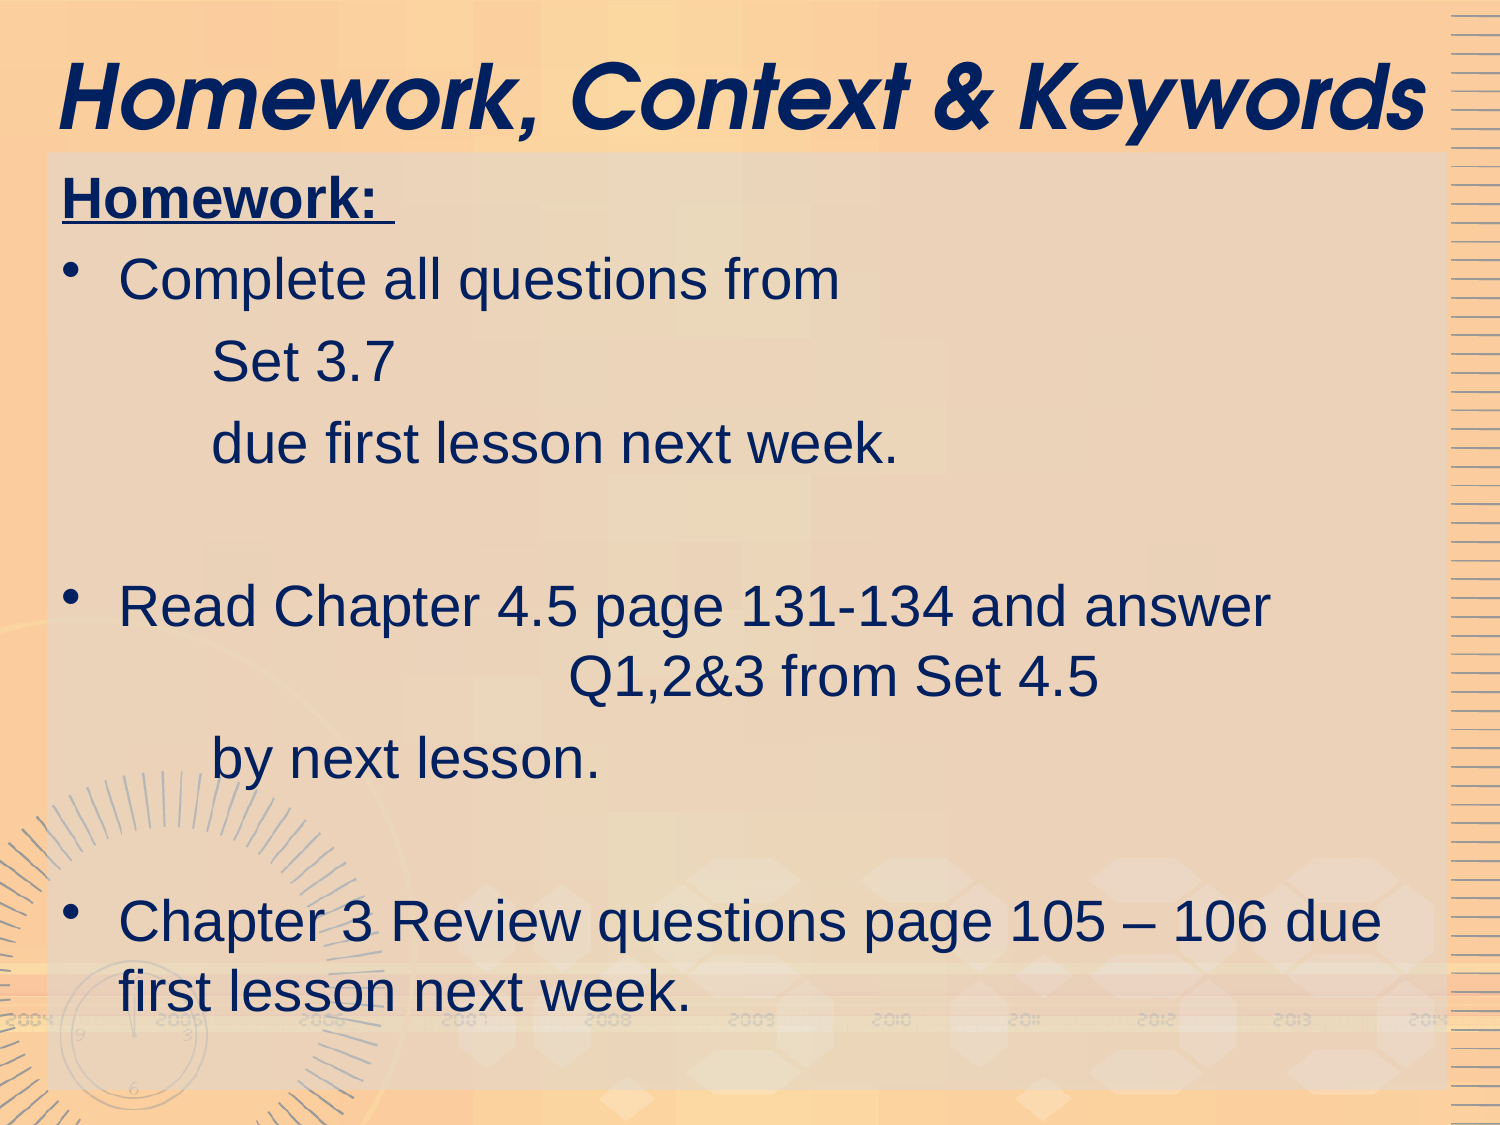

# Homework, Context & Keywords
Homework:
Complete all questions from
	Set 3.7
	due first lesson next week.

Read Chapter 4.5 page 131-134 and answer                                  	Q1,2&3 from Set 4.5
	by next lesson.

Chapter 3 Review questions page 105 – 106 due first lesson next week.